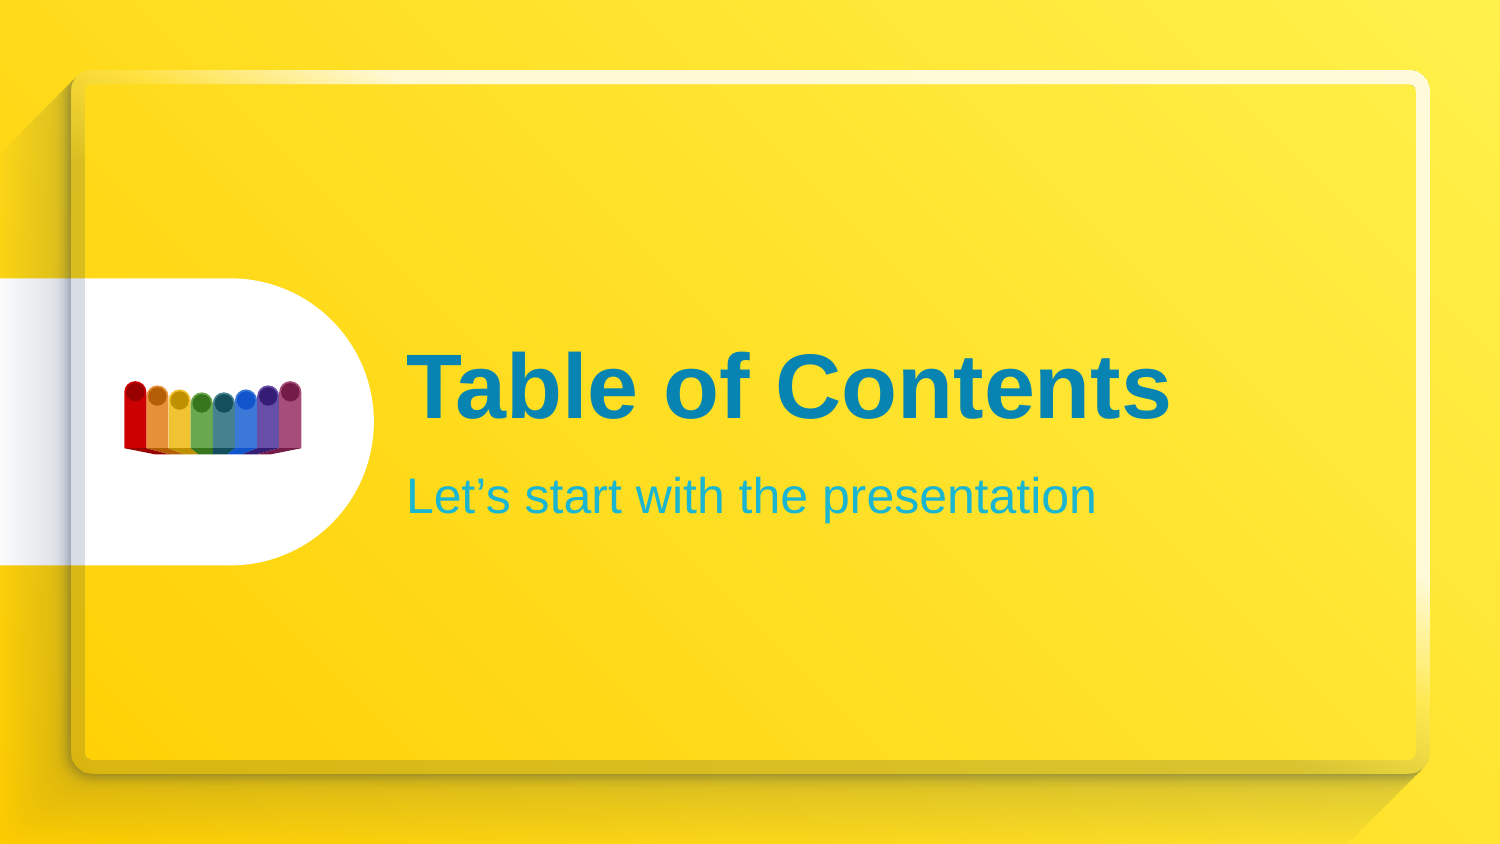

# Table of Contents

Let’s start with the presentation